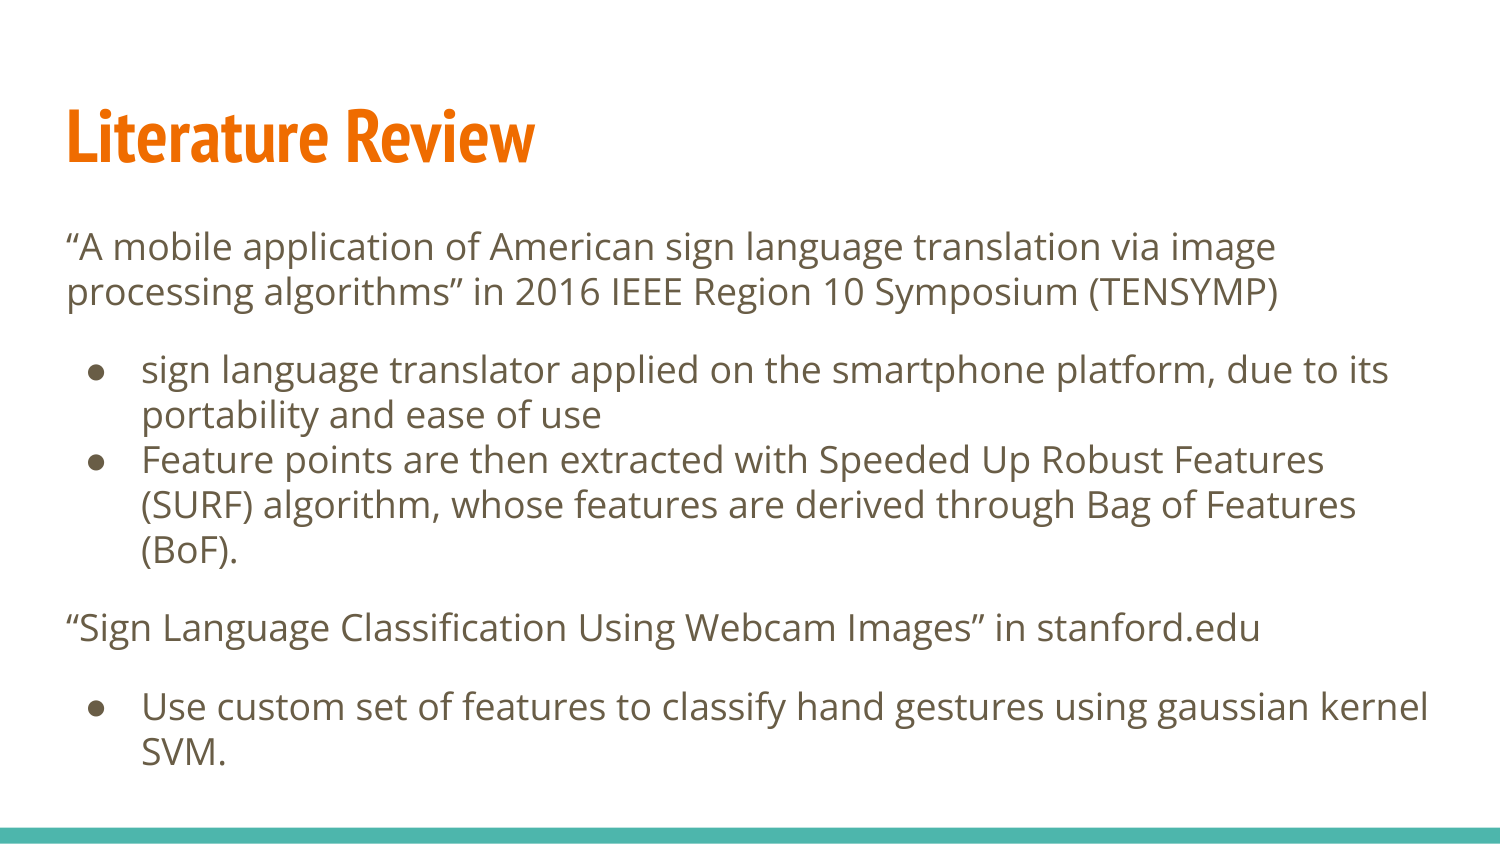

# Literature Review
“A mobile application of American sign language translation via image processing algorithms” in 2016 IEEE Region 10 Symposium (TENSYMP)
sign language translator applied on the smartphone platform, due to its portability and ease of use
Feature points are then extracted with Speeded Up Robust Features (SURF) algorithm, whose features are derived through Bag of Features (BoF).
“Sign Language Classification Using Webcam Images” in stanford.edu
Use custom set of features to classify hand gestures using gaussian kernel SVM.